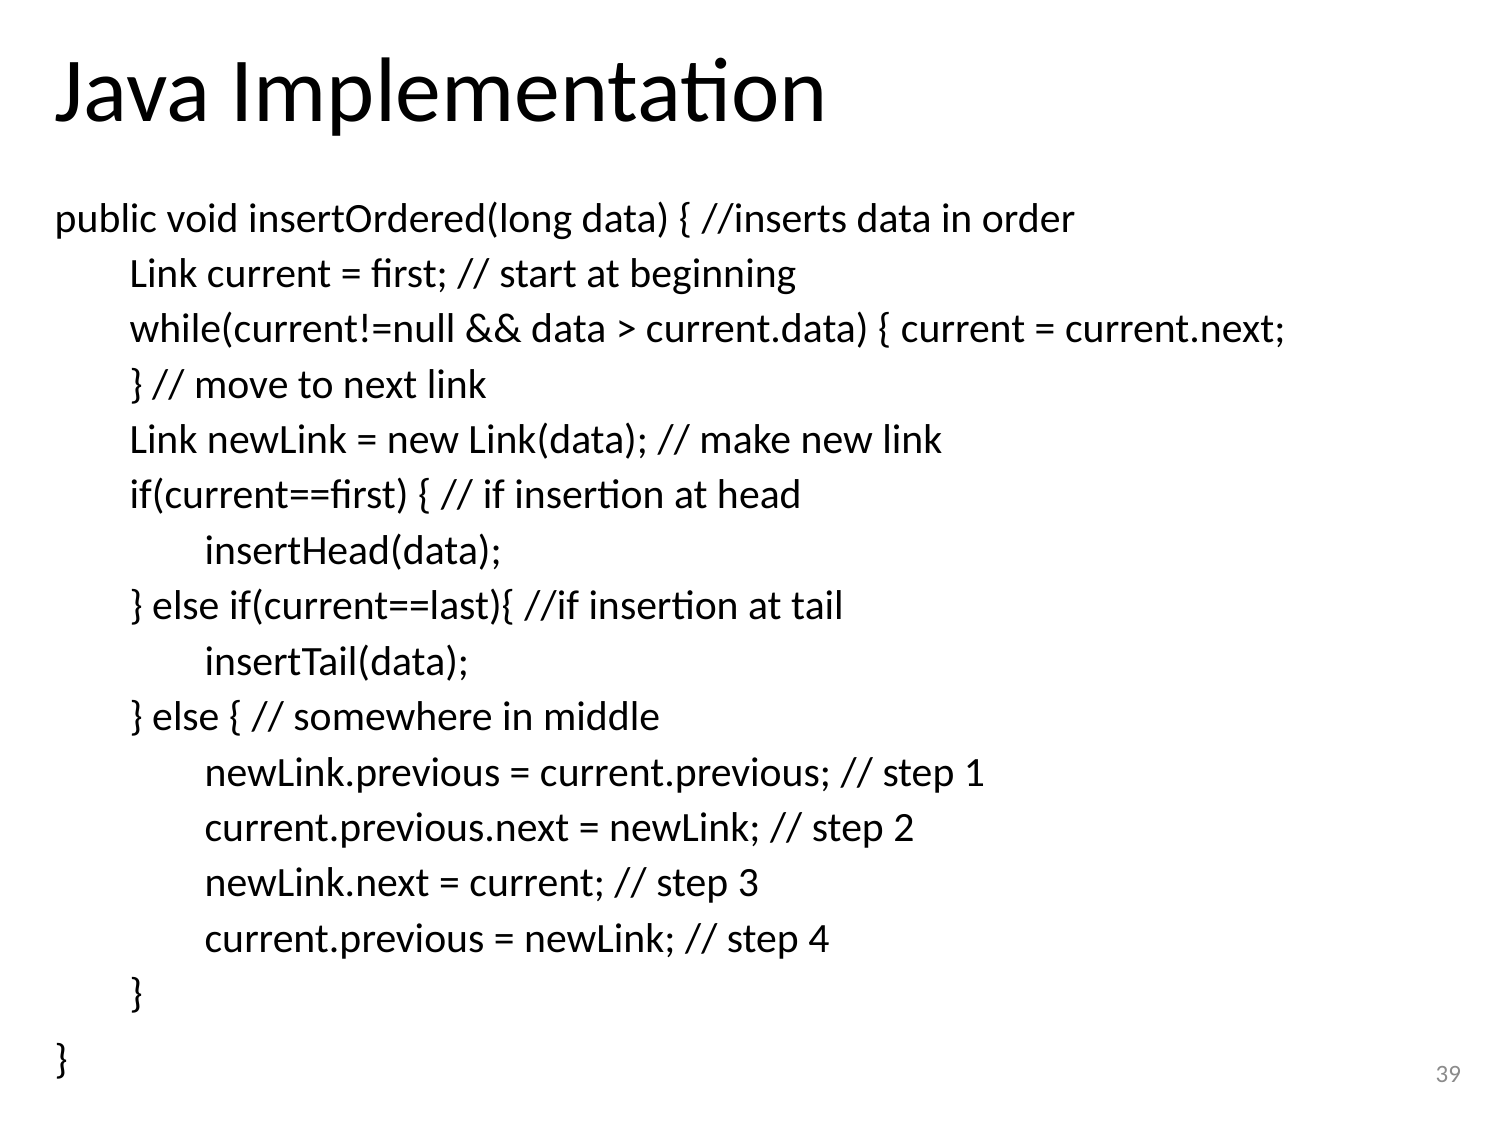

# Java Implementation
public void insertOrdered(long data) { //inserts data in order
Link current = first; // start at beginning
while(current!=null && data > current.data) { current = current.next;
} // move to next link
Link newLink = new Link(data); // make new link
if(current==first) { // if insertion at head
insertHead(data);
} else if(current==last){ //if insertion at tail
insertTail(data);
} else { // somewhere in middle
newLink.previous = current.previous; // step 1
current.previous.next = newLink; // step 2
newLink.next = current; // step 3
current.previous = newLink; // step 4
}
}
39